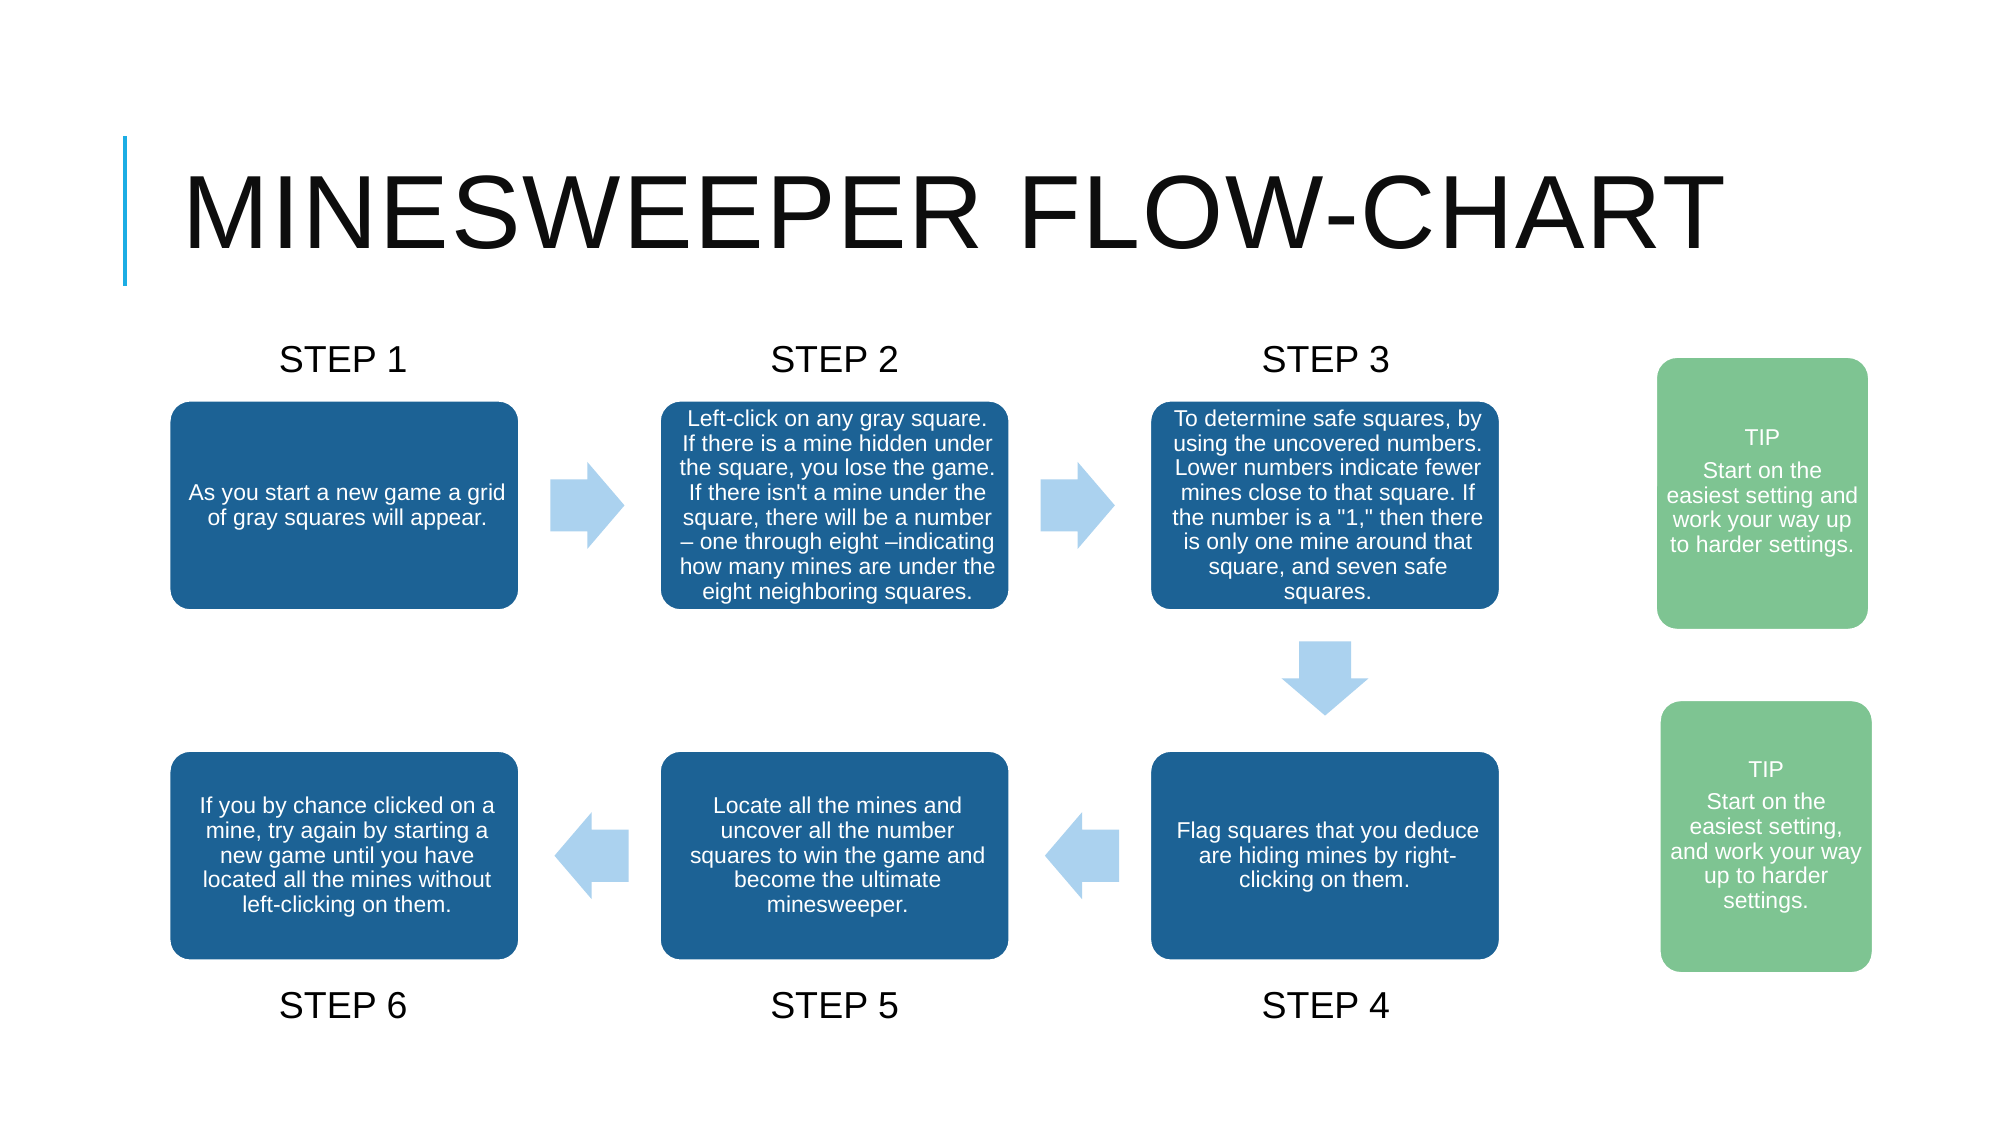

# Minesweeper flow-chart
As you start a new game a grid of gray squares will appear.

Left-click on any gray square. If there is a mine hidden under the square, you lose the game. If there isn't a mine under the square, there will be a number – one through eight –indicating how many mines are under the eight neighboring squares.

To determine safe squares, by using the uncovered numbers. Lower numbers indicate fewer mines close to that square. If the number is a "1," then there is only one mine around that square, and seven safe squares.

Flag squares that you deduce are hiding mines by right-clicking on them.

Locate all the mines and uncover all the number squares to win the game and become the ultimate minesweeper.

If you by chance clicked on a mine, try again by starting a new game until you have located all the mines without left-clicking on them.
STEP 1
STEP 3
STEP 2

TIP
Start on the easiest setting and work your way up to harder settings.

TIP
Start on the easiest setting, and work your way up to harder settings.
STEP 6
STEP 5
STEP 4